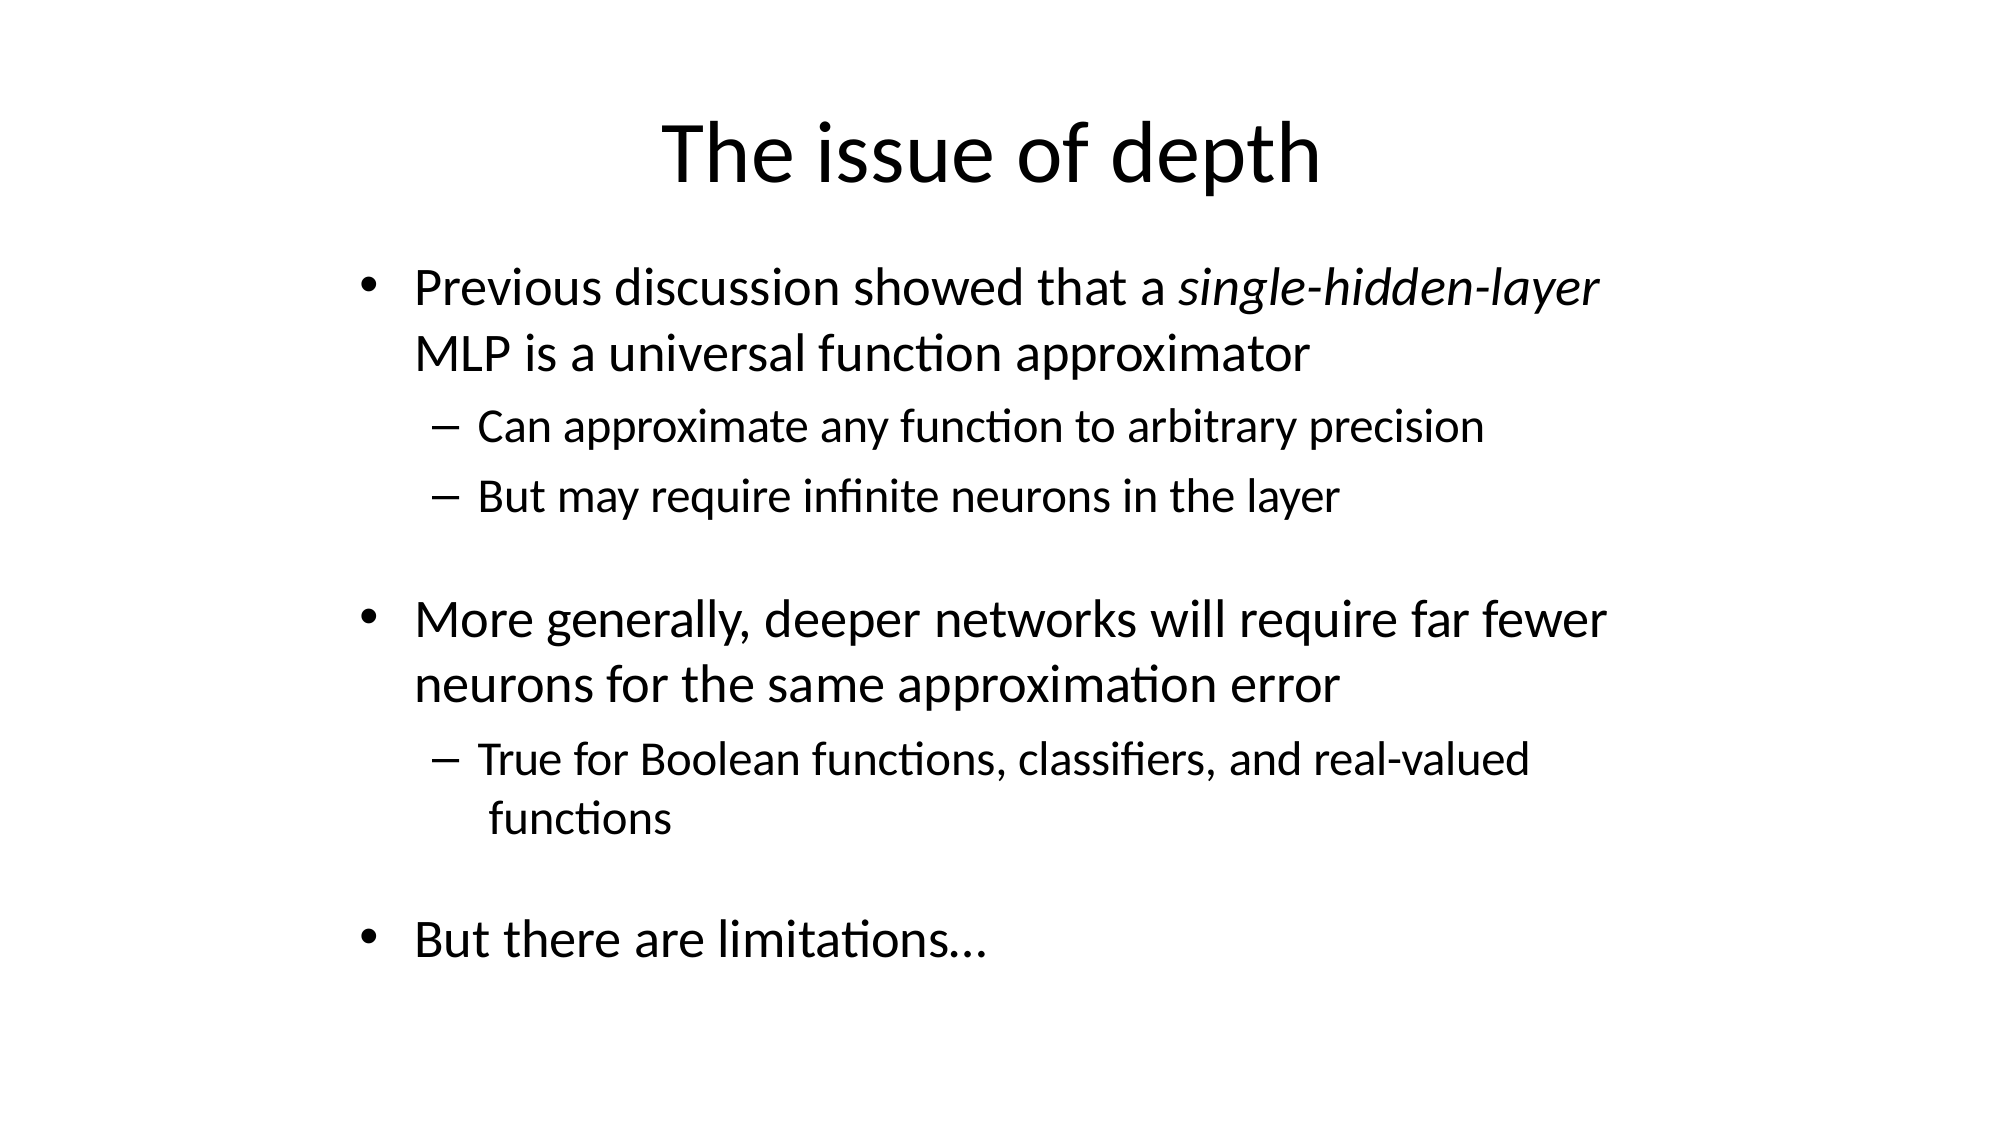

# The issue of depth
Previous discussion showed that a single-hidden-layer
MLP is a universal function approximator
Can approximate any function to arbitrary precision
But may require infinite neurons in the layer

More generally, deeper networks will require far fewer  neurons for the same approximation error
True for Boolean functions, classifiers, and real-valued  functions

But there are limitations…